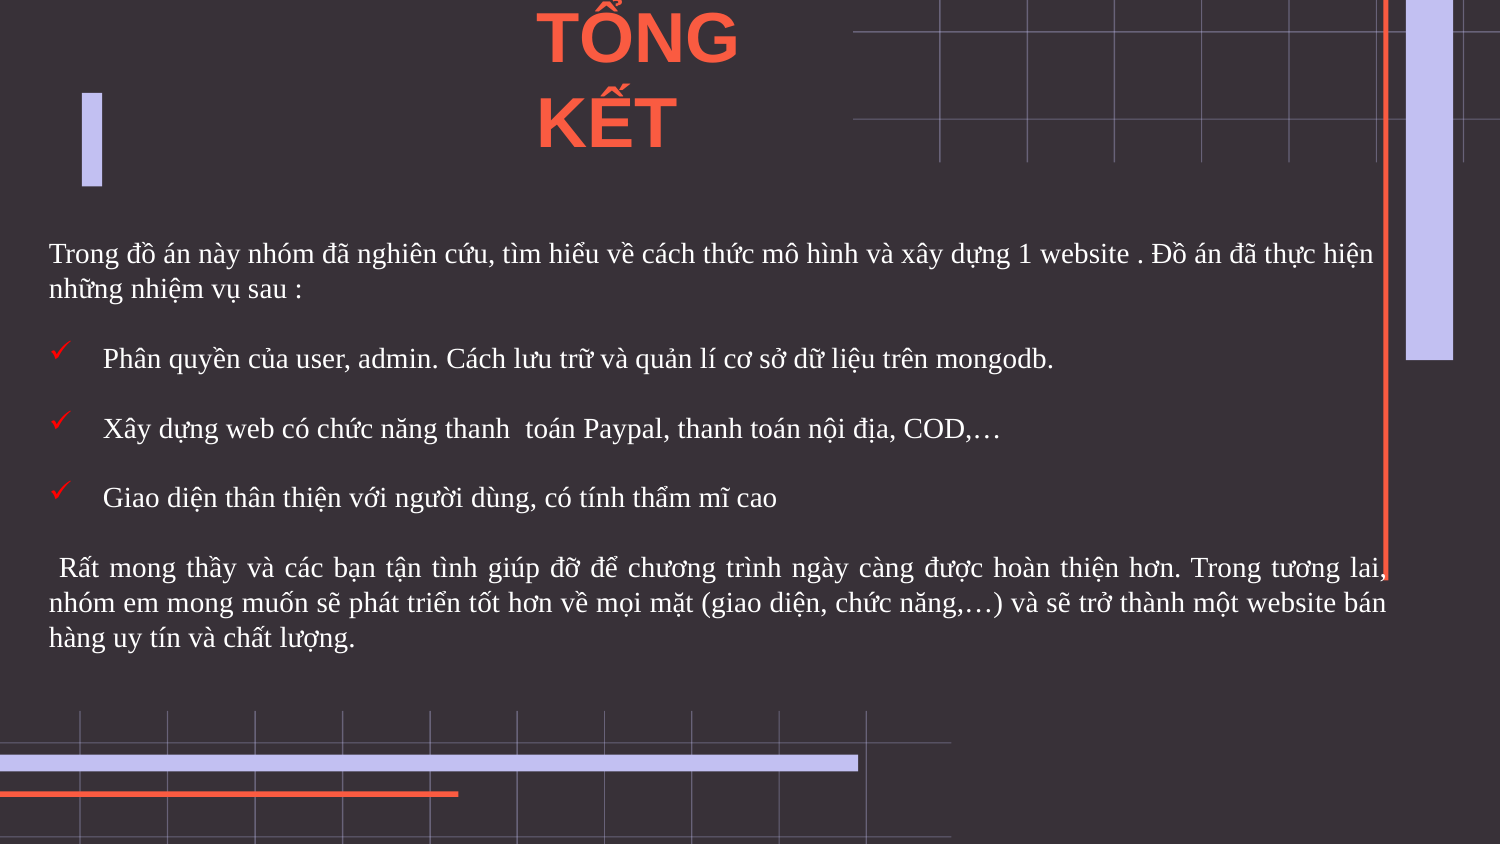

TỔNG KẾT
Trong đồ án này nhóm đã nghiên cứu, tìm hiểu về cách thức mô hình và xây dựng 1 website . Đồ án đã thực hiện những nhiệm vụ sau :

 Phân quyền của user, admin. Cách lưu trữ và quản lí cơ sở dữ liệu trên mongodb.

 Xây dựng web có chức năng thanh  toán Paypal, thanh toán nội địa, COD,…

 Giao diện thân thiện với người dùng, có tính thẩm mĩ cao

 Rất mong thầy và các bạn tận tình giúp đỡ để chương trình ngày càng được hoàn thiện hơn. Trong tương lai, nhóm em mong muốn sẽ phát triển tốt hơn về mọi mặt (giao diện, chức năng,…) và sẽ trở thành một website bán hàng uy tín và chất lượng.